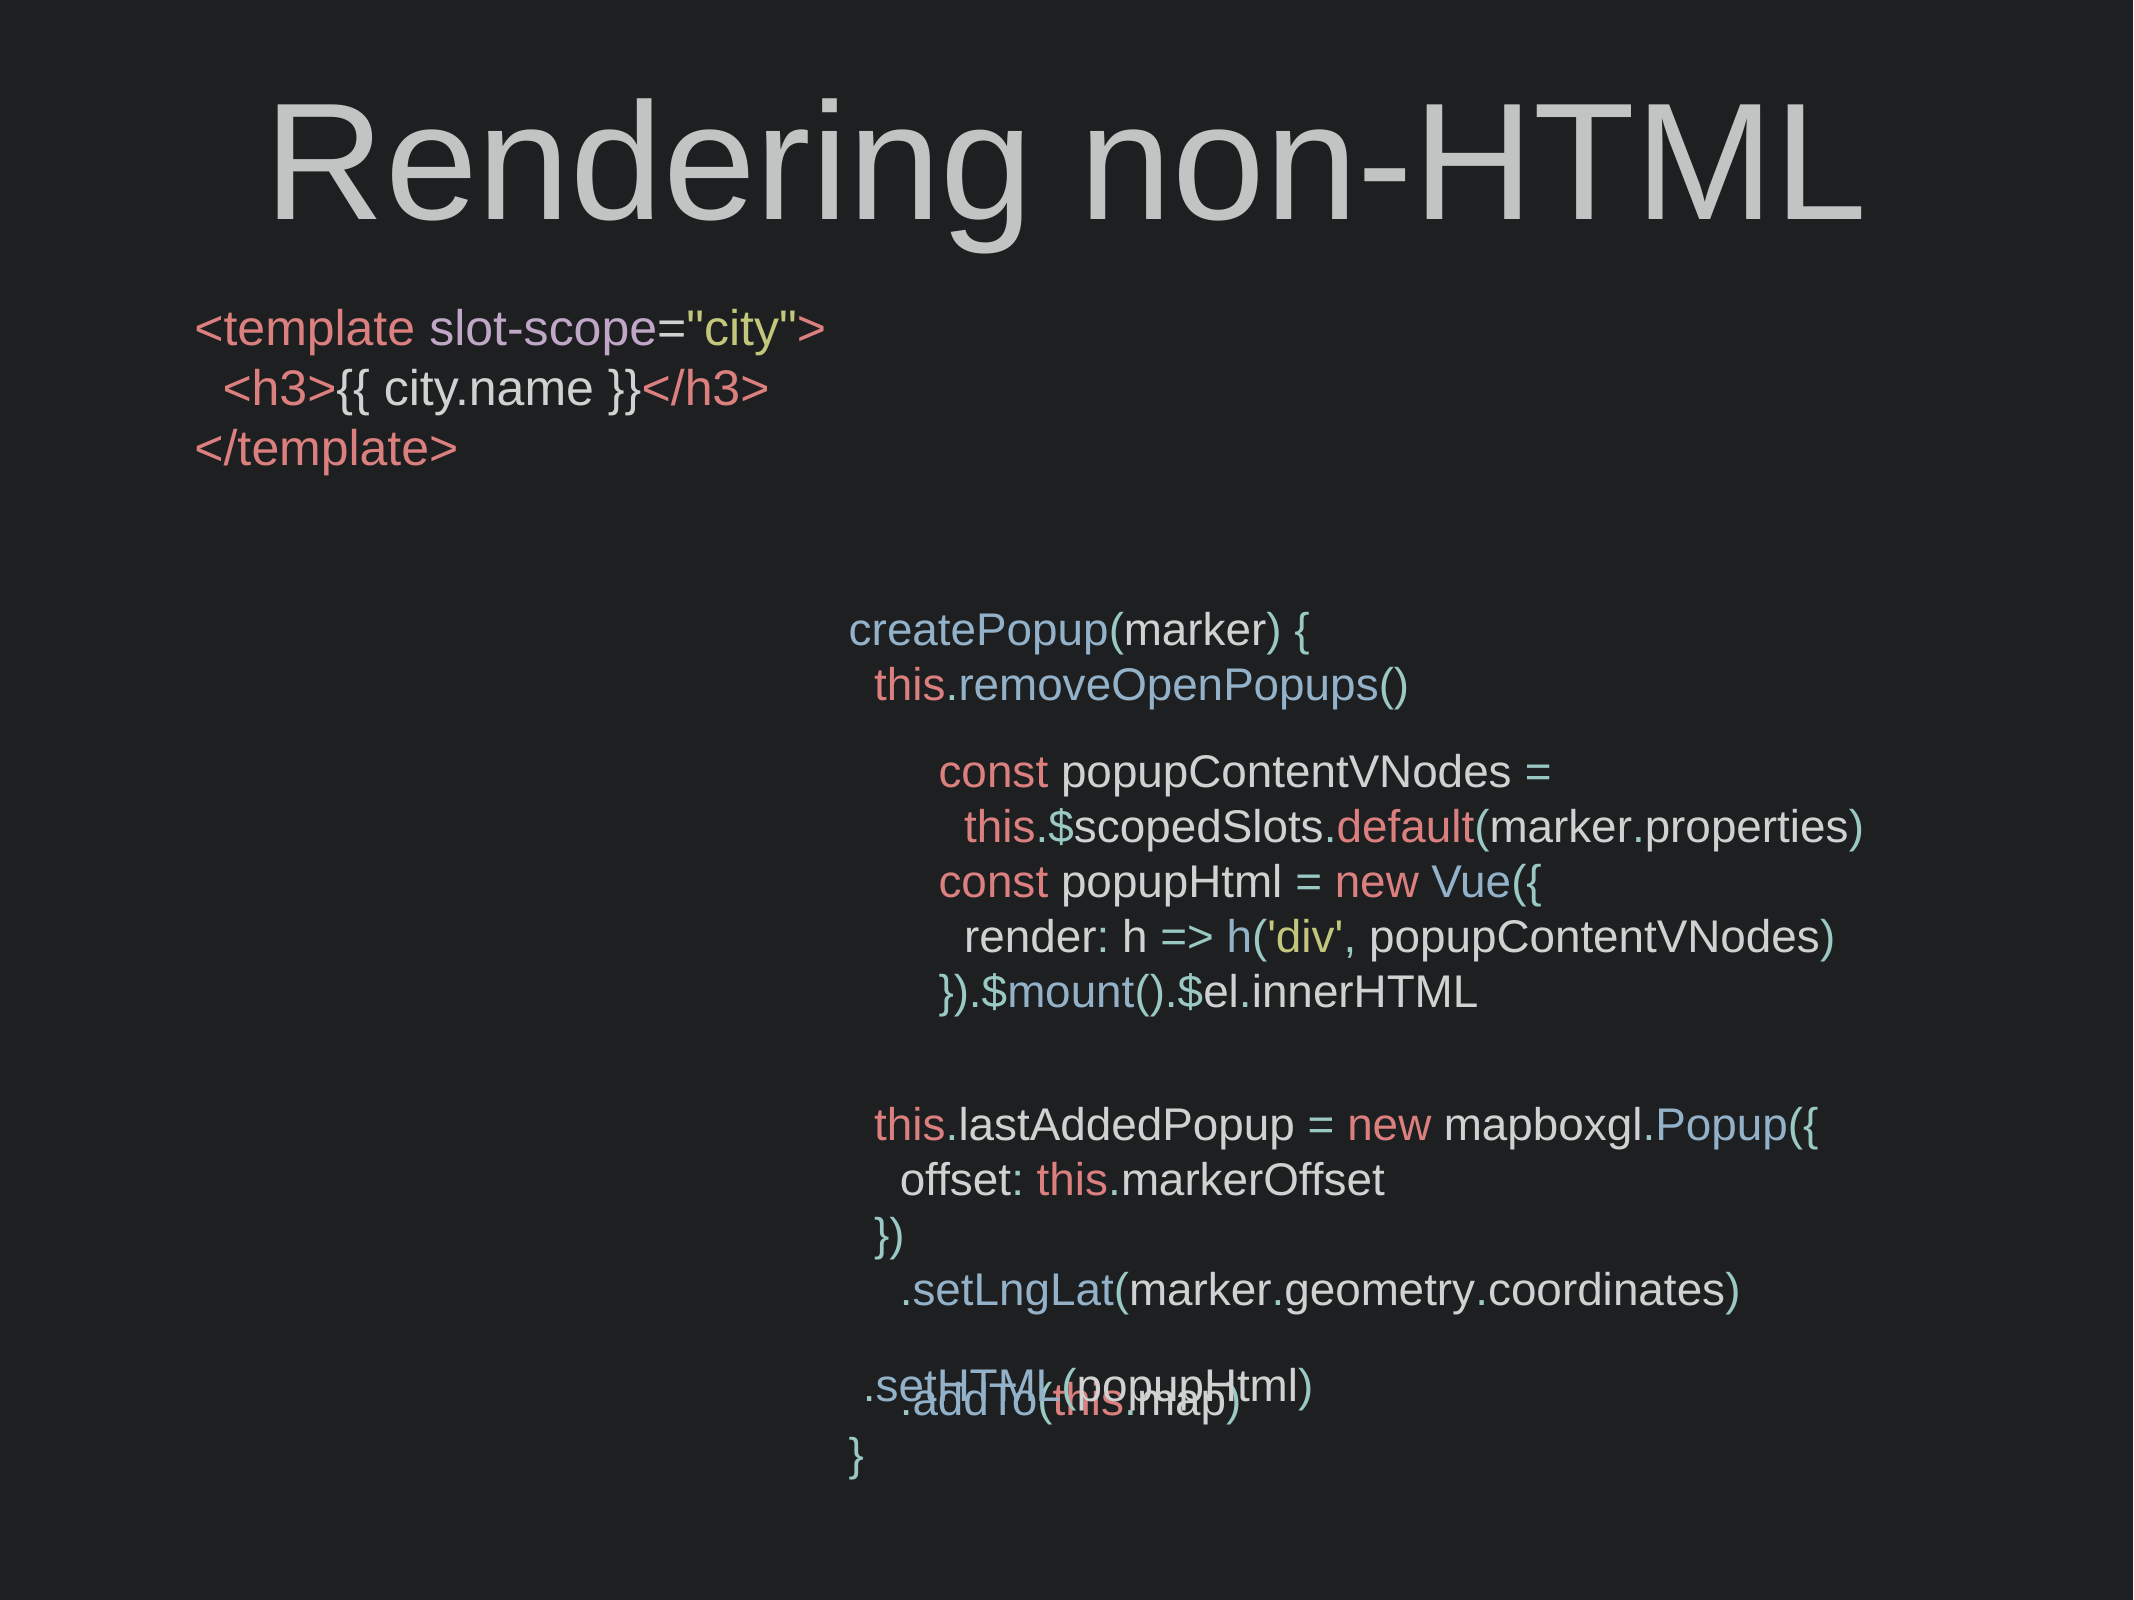

Rendering non-HTML
<template slot-scope="city">
  <h3>{{ city.name }}</h3>
</template>
createPopup(marker) {
  this.removeOpenPopups()

  this.lastAddedPopup = new mapboxgl.Popup({
    offset: this.markerOffset
  })
    .setLngLat(marker.geometry.coordinates)
    .setHTML(popupHtml)
    .addTo(this.map)
}

  const popupContentVNodes =
    this.$scopedSlots.default(marker.properties)
  const popupHtml = new Vue({
    render: h => h('div', popupContentVNodes)
  }).$mount().$el.innerHTML
.setHTML(popupHtml)